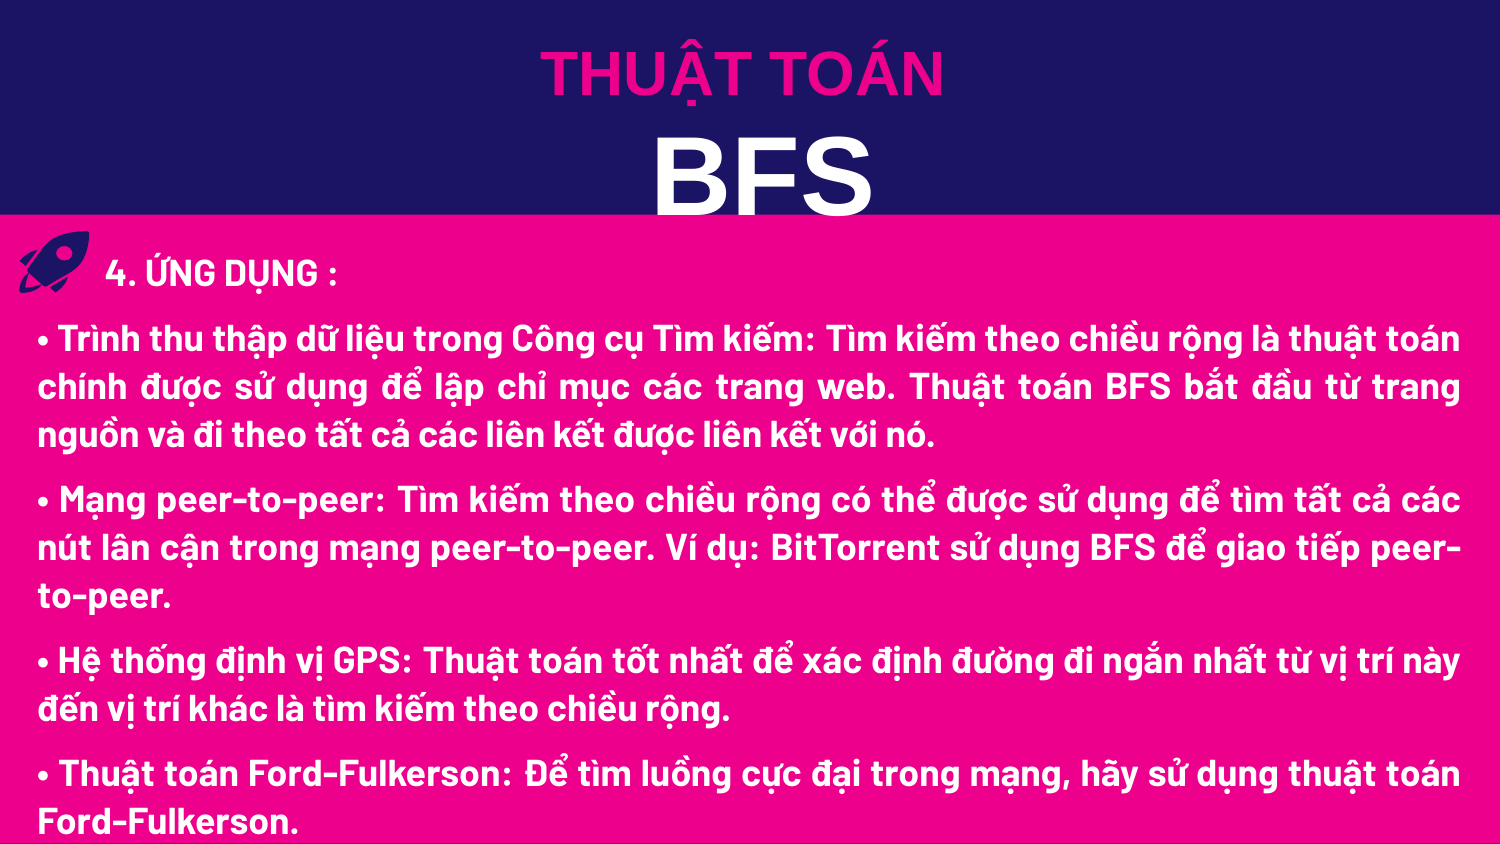

THUẬT TOÁN
# BFS

         4. ỨNG DỤNG :
• Trình thu thập dữ liệu trong Công cụ Tìm kiếm: Tìm kiếm theo chiều rộng là thuật toán chính được sử dụng để lập chỉ mục các trang web. Thuật toán BFS bắt đầu từ trang nguồn và đi theo tất cả các liên kết được liên kết với nó.
• Mạng peer-to-peer: Tìm kiếm theo chiều rộng có thể được sử dụng để tìm tất cả các nút lân cận trong mạng peer-to-peer. Ví dụ: BitTorrent sử dụng BFS để giao tiếp peer-to-peer.
• Hệ thống định vị GPS: Thuật toán tốt nhất để xác định đường đi ngắn nhất từ vị trí này đến vị trí khác là tìm kiếm theo chiều rộng.
• Thuật toán Ford-Fulkerson: Để tìm luồng cực đại trong mạng, hãy sử dụng thuật toán Ford-Fulkerson.